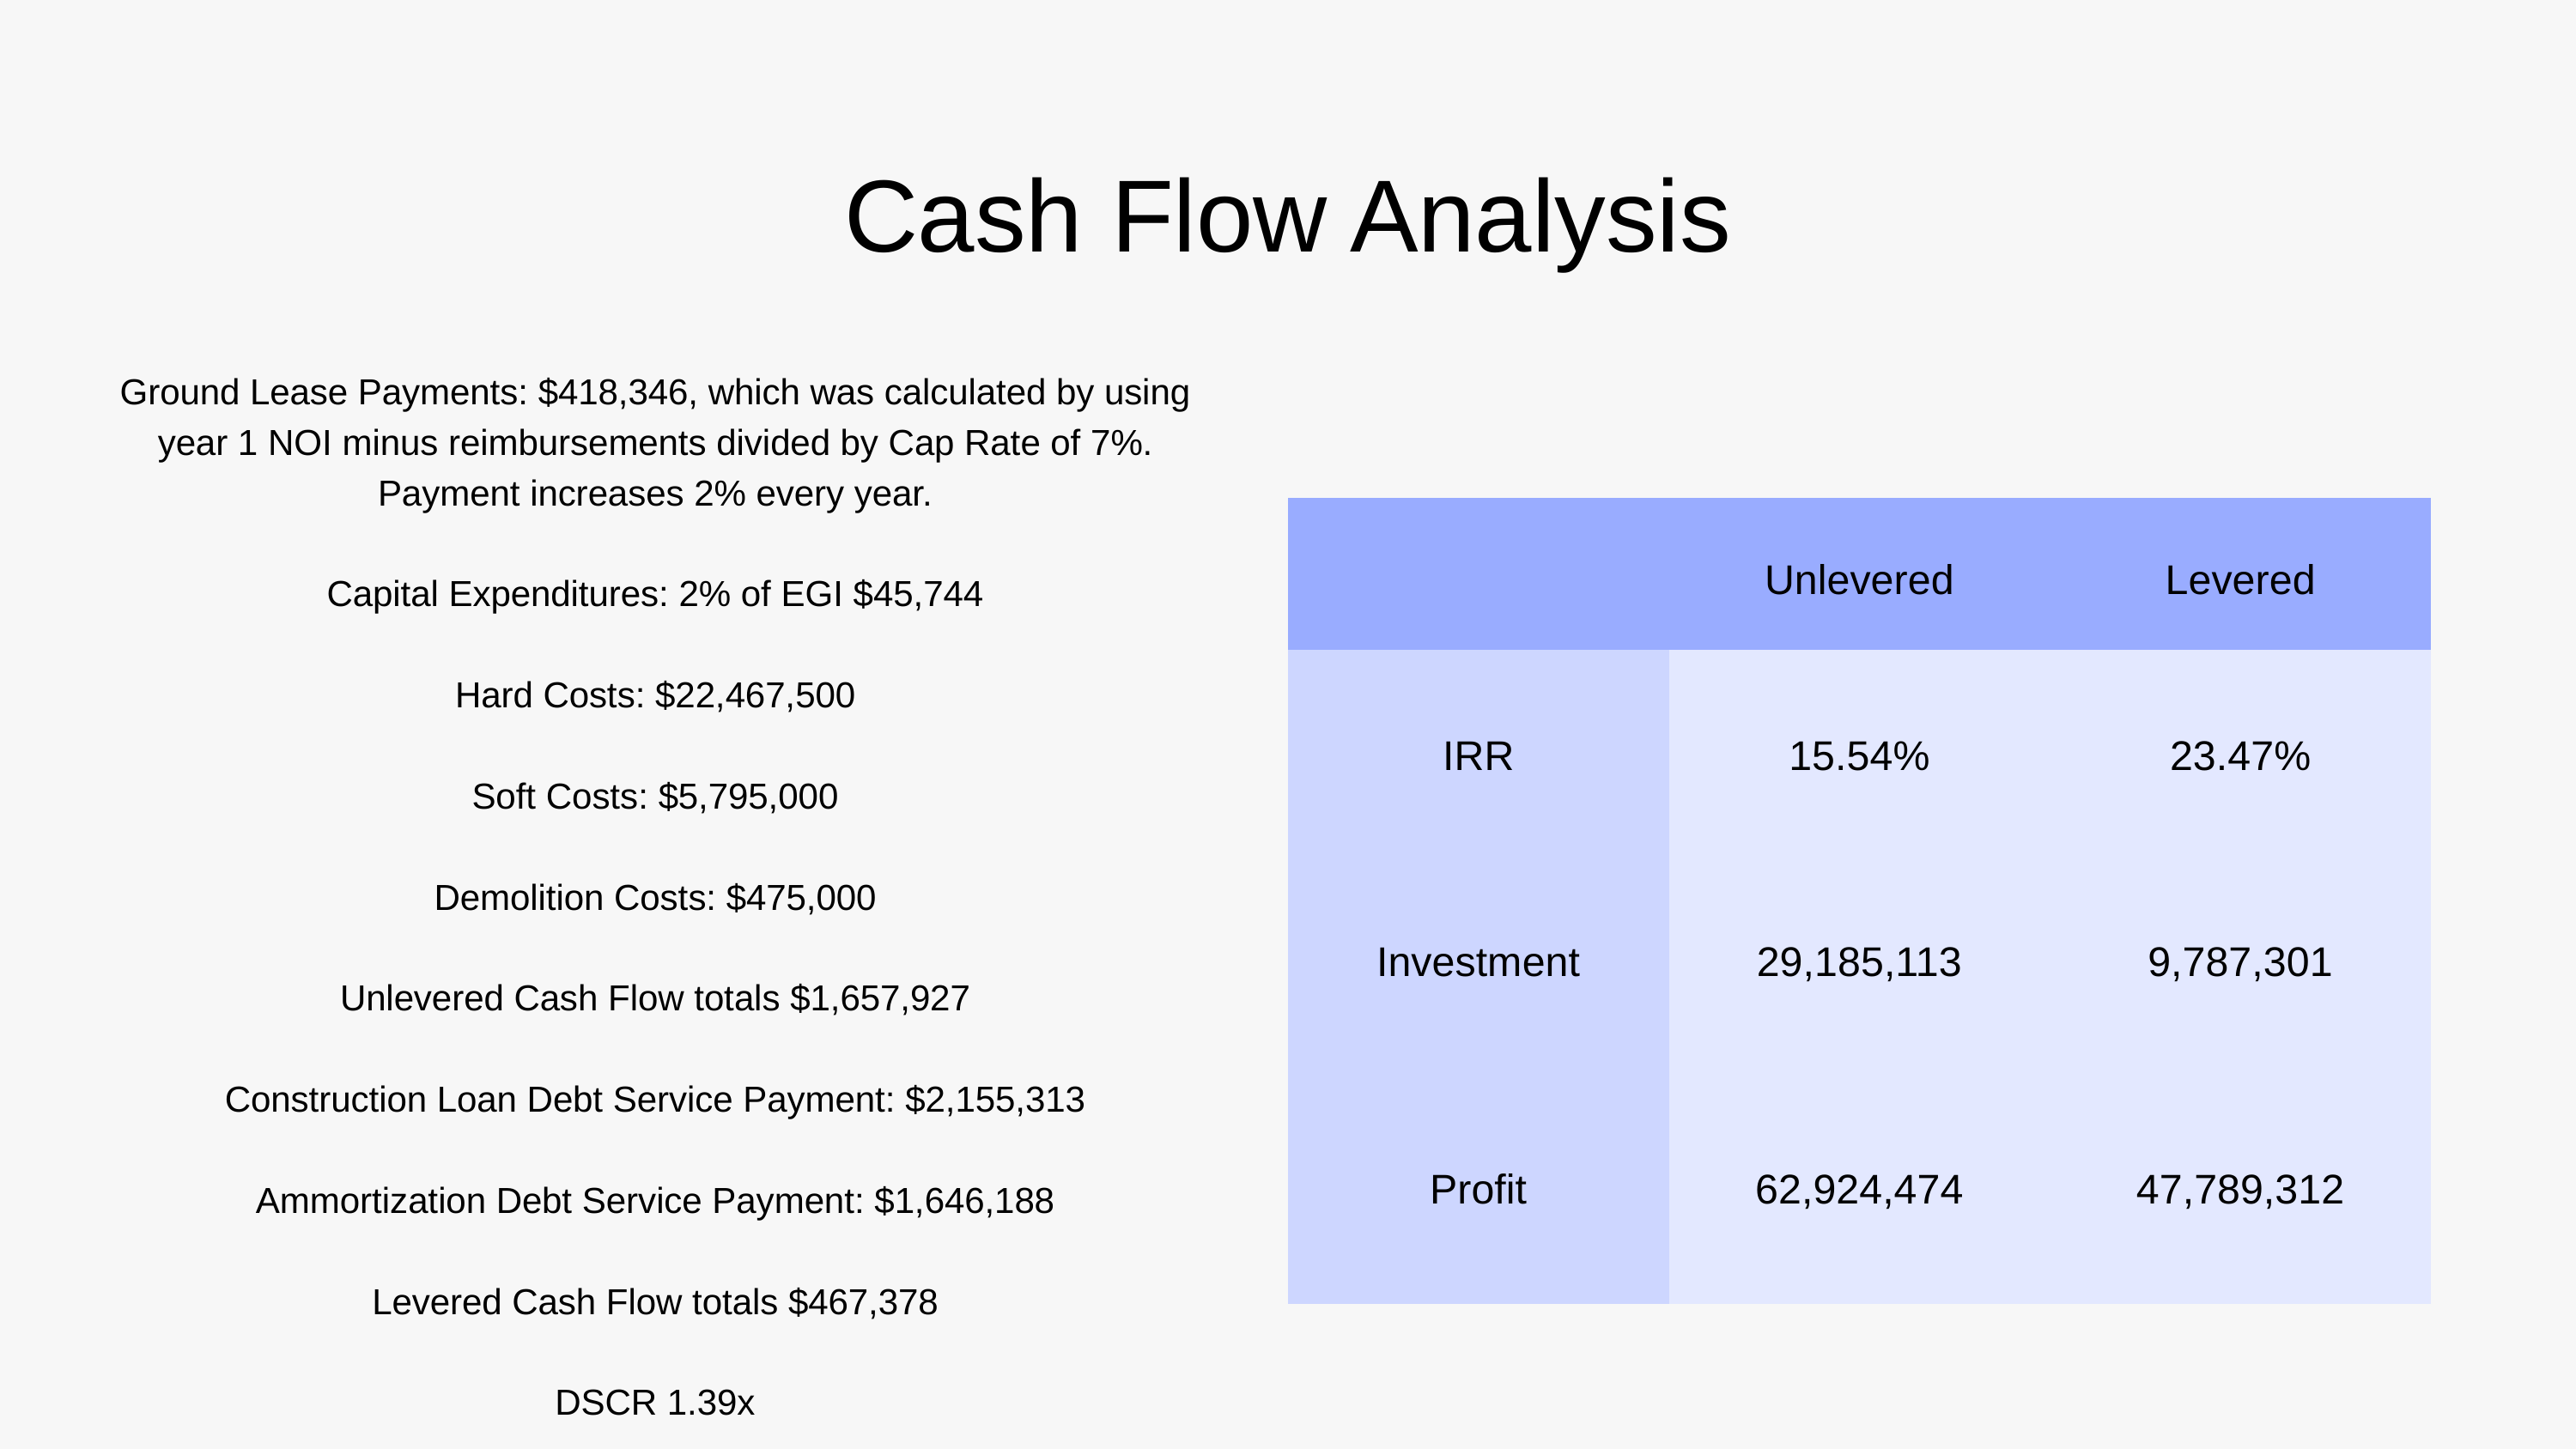

Cash Flow Analysis
Ground Lease Payments: $418,346, which was calculated by using year 1 NOI minus reimbursements divided by Cap Rate of 7%. Payment increases 2% every year.

Capital Expenditures: 2% of EGI $45,744

Hard Costs: $22,467,500

Soft Costs: $5,795,000

Demolition Costs: $475,000

Unlevered Cash Flow totals $1,657,927

Construction Loan Debt Service Payment: $2,155,313

Ammortization Debt Service Payment: $1,646,188

Levered Cash Flow totals $467,378

DSCR 1.39x

|  | Unlevered | Levered |
| --- | --- | --- |
| IRR | 15.54% | 23.47% |
| Investment | 29,185,113 | 9,787,301 |
| Profit | 62,924,474 | 47,789,312 |